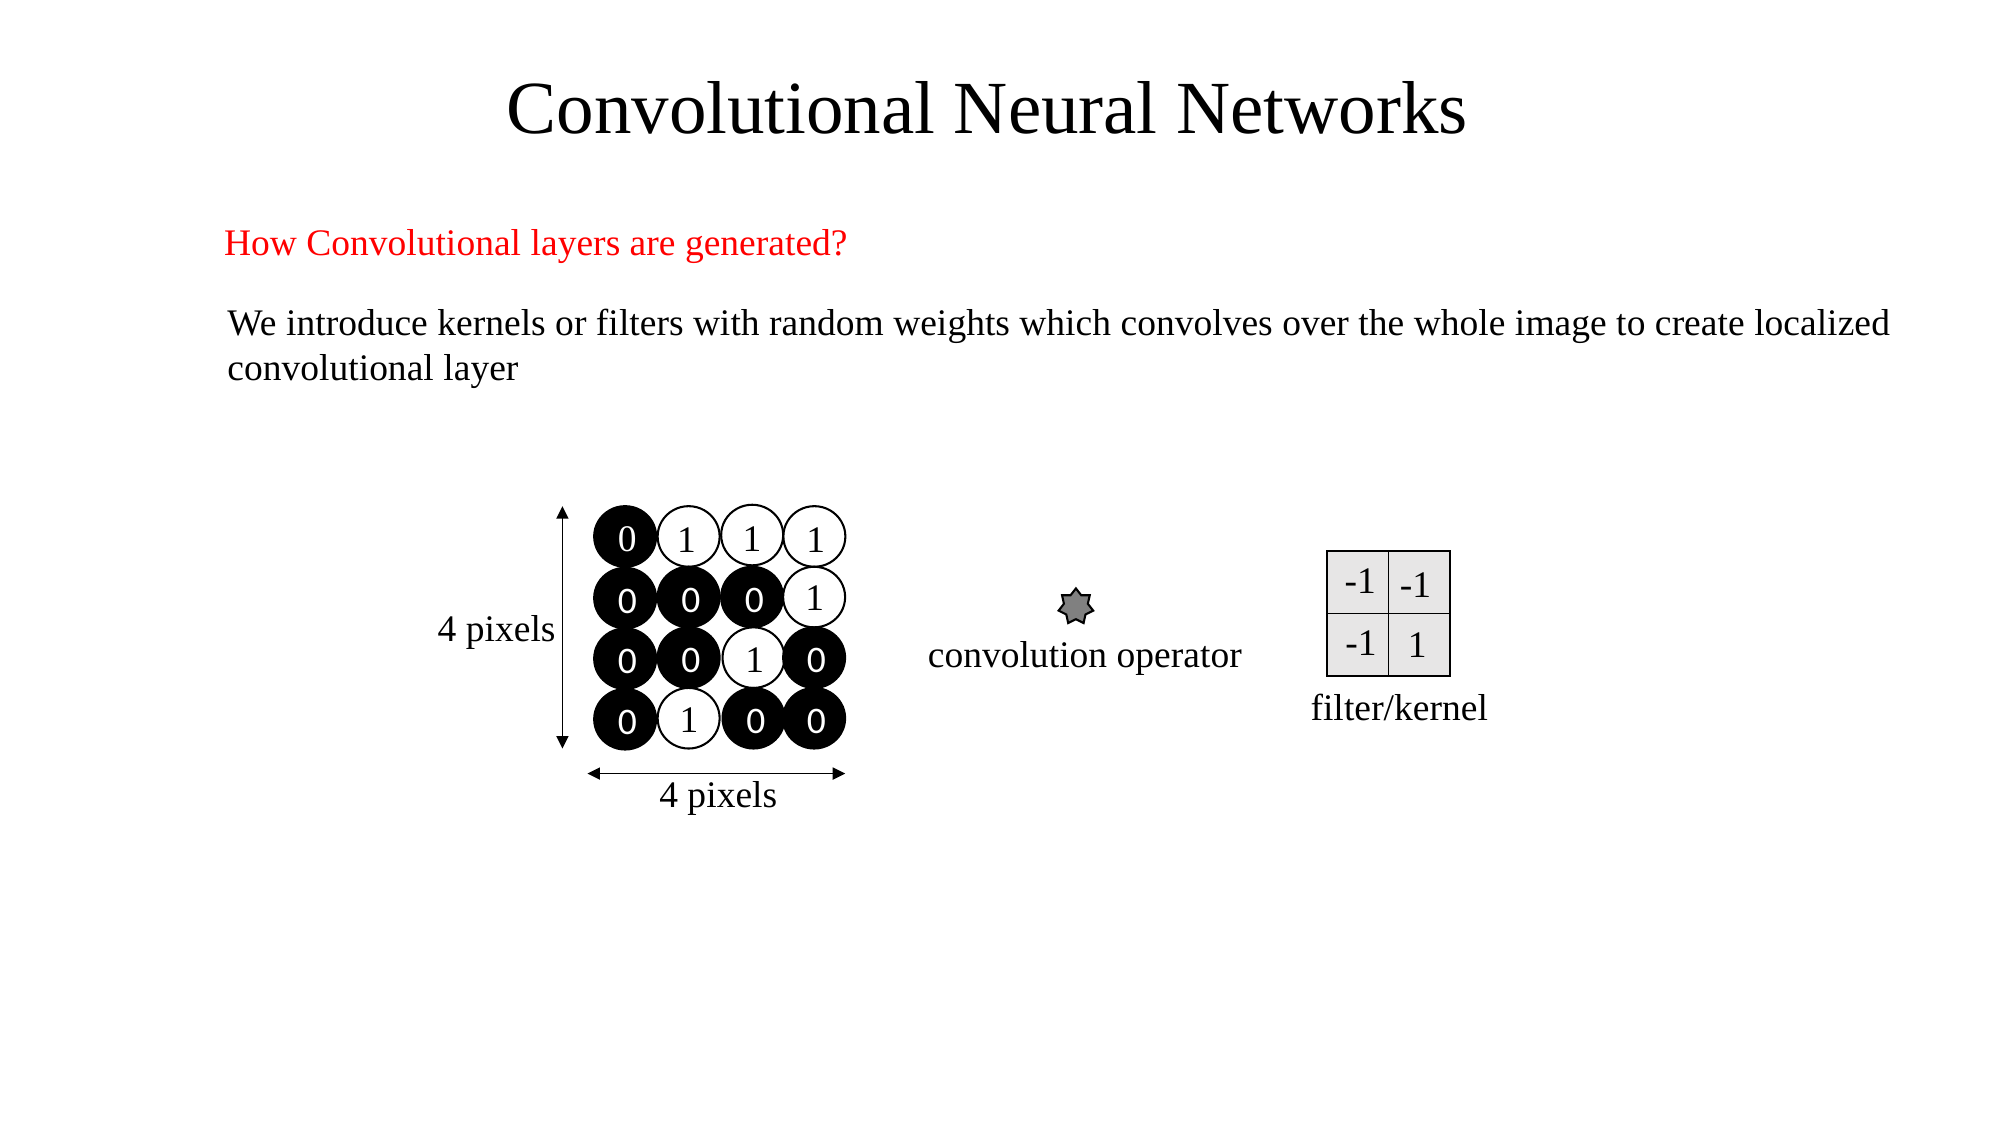

Convolutional Neural Networks
How Convolutional layers are generated?
We introduce kernels or filters with random weights which convolves over the whole image to create localized
convolutional layer

0

1
1
1
-1

-1
1
0
0

0

4 pixels
-1
1
convolution operator
0

0
1
0
filter/kernel
1

0
0
0
4 pixels